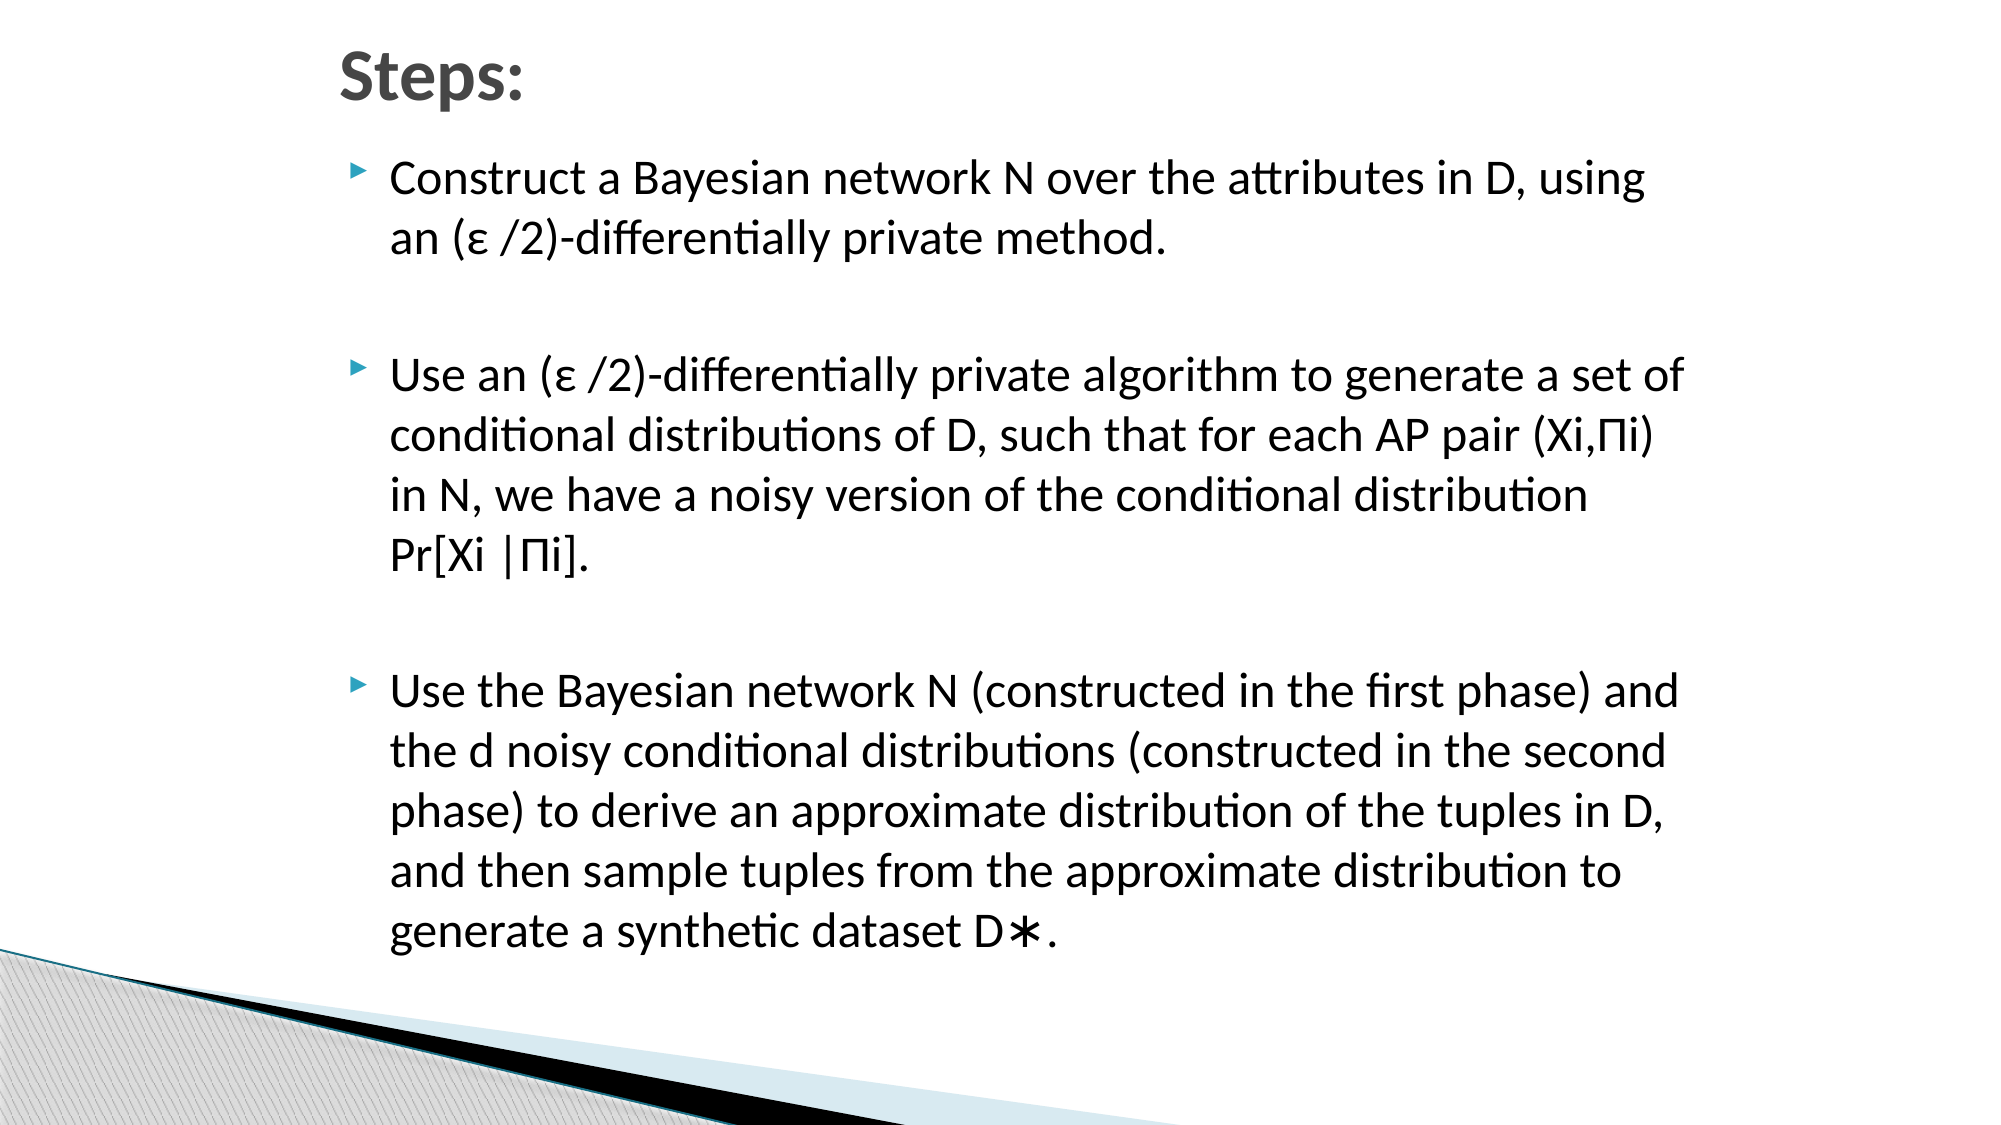

# Steps:
Construct a Bayesian network N over the attributes in D, using an (ε /2)-differentially private method.

Use an (ε /2)-differentially private algorithm to generate a set of conditional distributions of D, such that for each AP pair (Xi,Πi) in N, we have a noisy version of the conditional distribution Pr[Xi |Πi].

Use the Bayesian network N (constructed in the first phase) and the d noisy conditional distributions (constructed in the second phase) to derive an approximate distribution of the tuples in D, and then sample tuples from the approximate distribution to generate a synthetic dataset D∗.